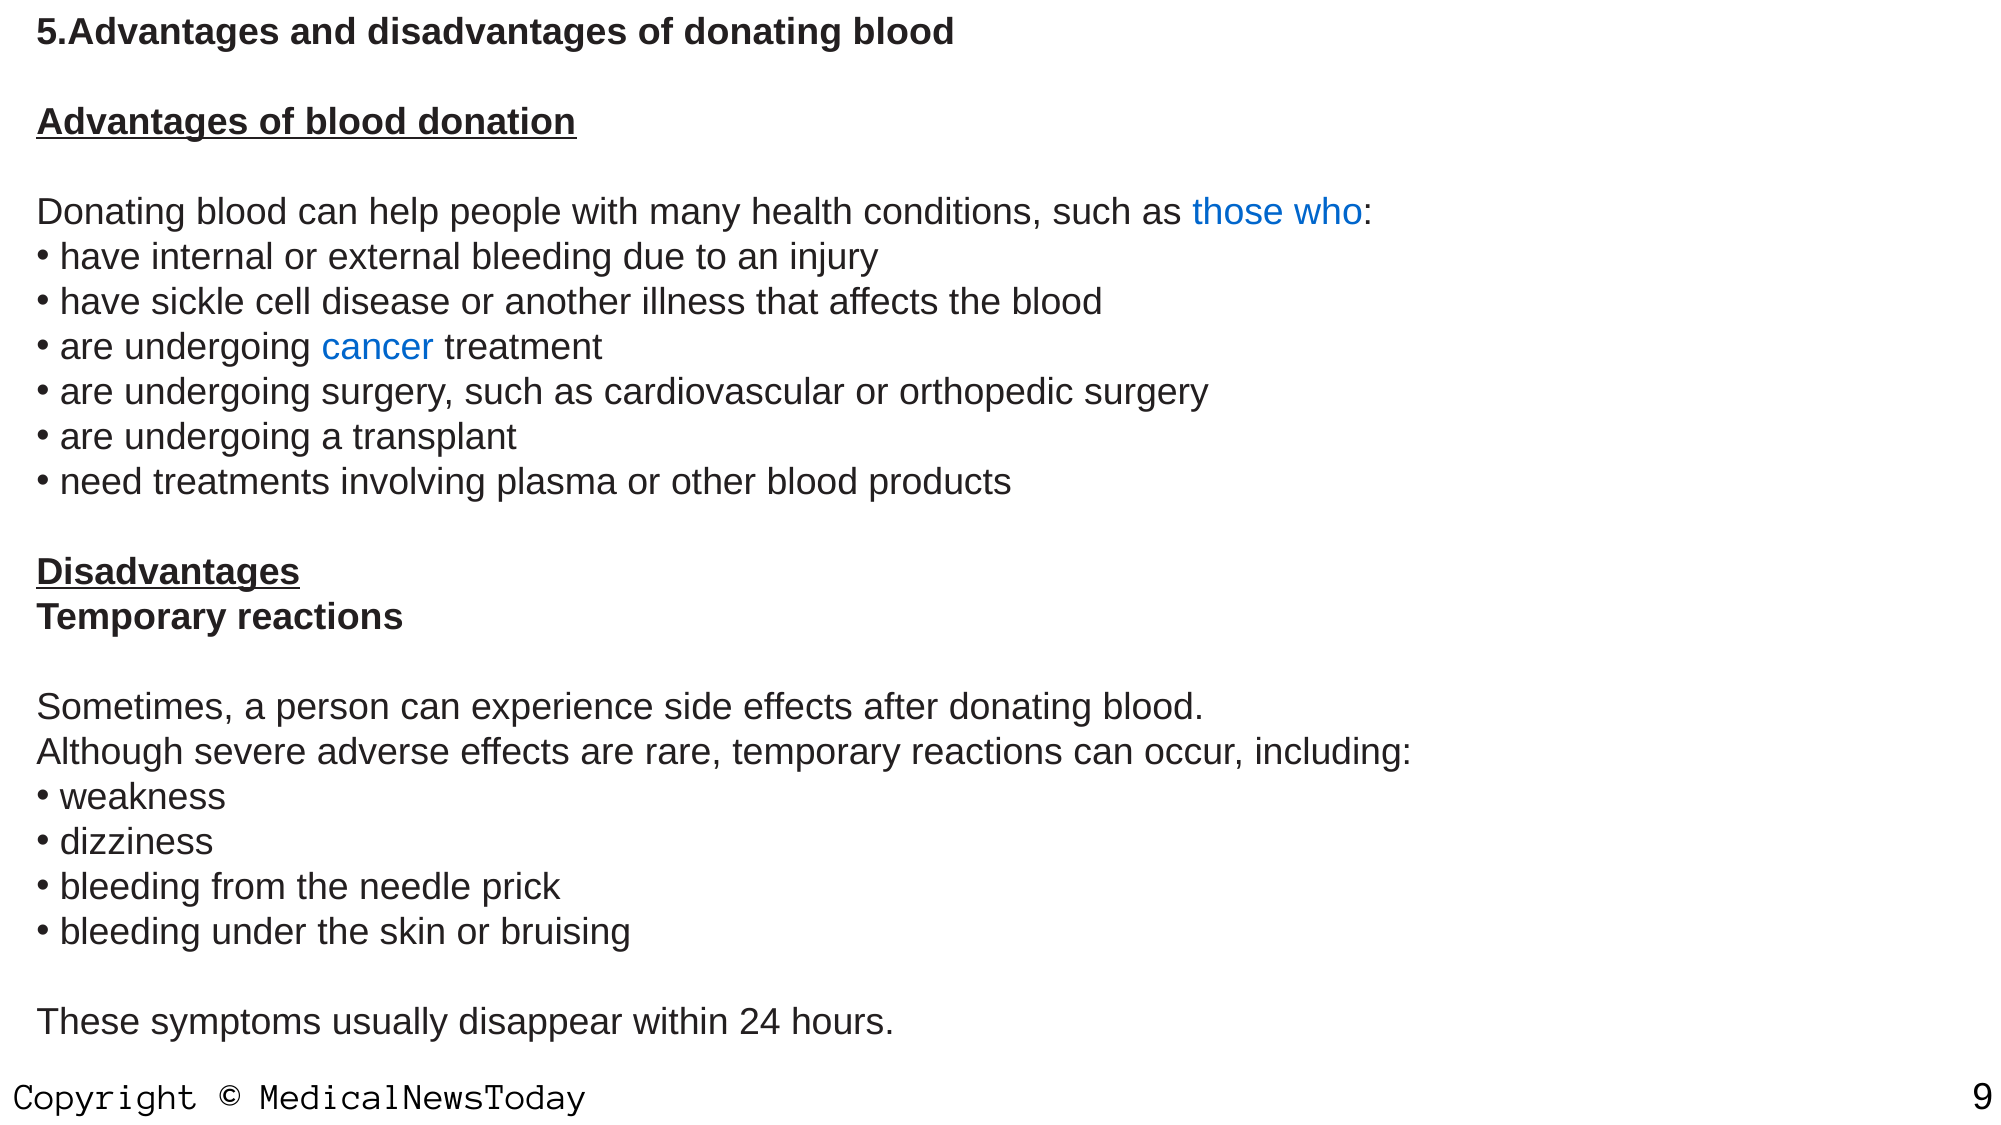

5.Advantages and disadvantages of donating blood

Advantages of blood donation

Donating blood can help people with many health conditions, such as those who:
 have internal or external bleeding due to an injury
 have sickle cell disease or another illness that affects the blood
 are undergoing cancer treatment
 are undergoing surgery, such as cardiovascular or orthopedic surgery
 are undergoing a transplant
 need treatments involving plasma or other blood products

Disadvantages
Temporary reactions

Sometimes, a person can experience side effects after donating blood.
Although severe adverse effects are rare, temporary reactions can occur, including:
 weakness
 dizziness
 bleeding from the needle prick
 bleeding under the skin or bruising

These symptoms usually disappear within 24 hours.

Copyright © MedicalNewsToday
9